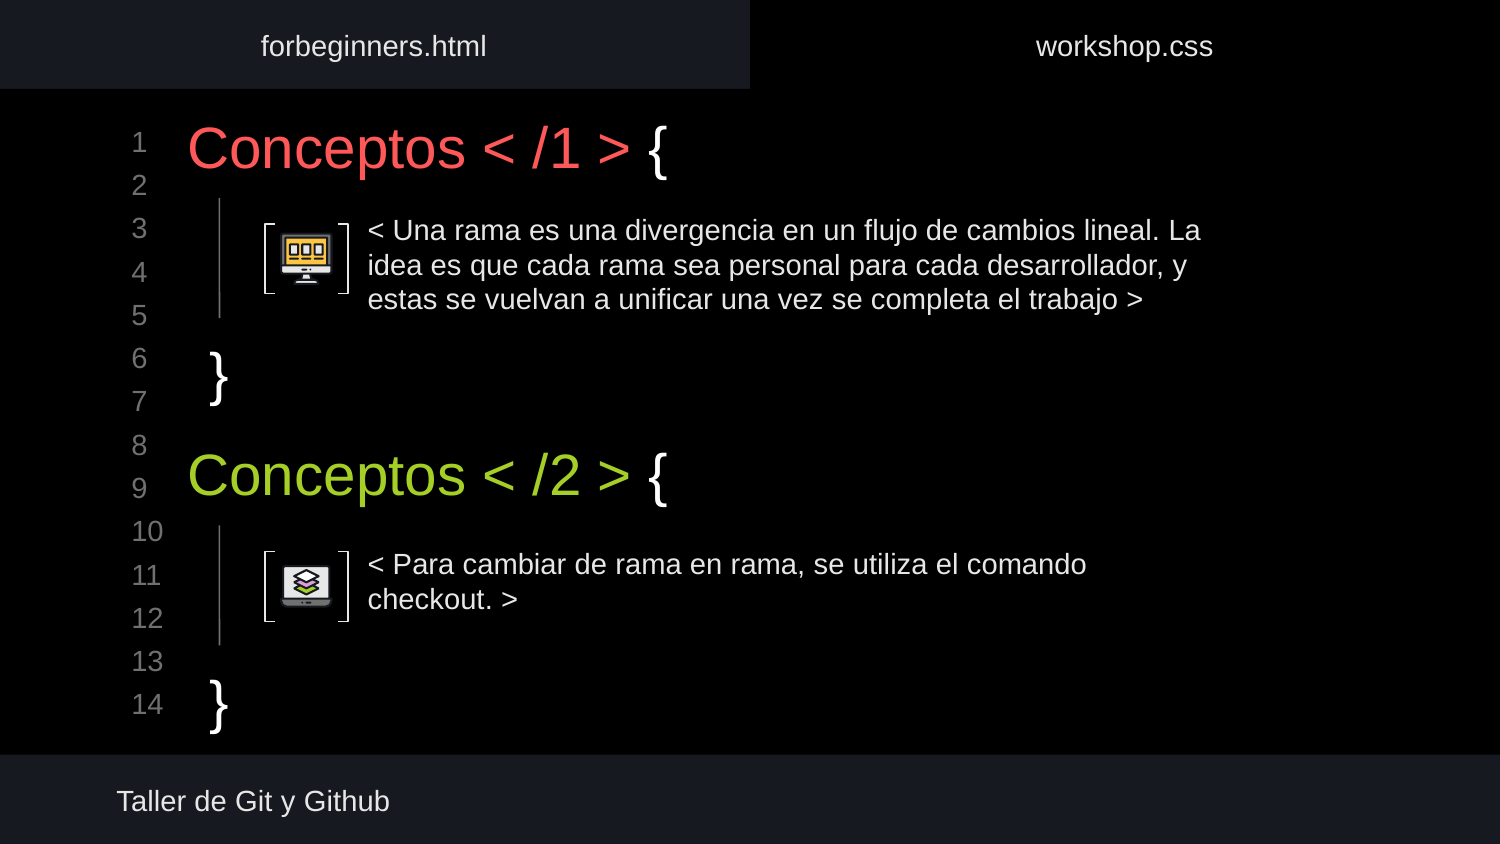

forbeginners.html
workshop.css
Conceptos < /1 > {
# < Una rama es una divergencia en un flujo de cambios lineal. La idea es que cada rama sea personal para cada desarrollador, y estas se vuelvan a unificar una vez se completa el trabajo >

}

Conceptos < /2 > {
< Para cambiar de rama en rama, se utiliza el comando checkout. >

}

Taller de Git y Github